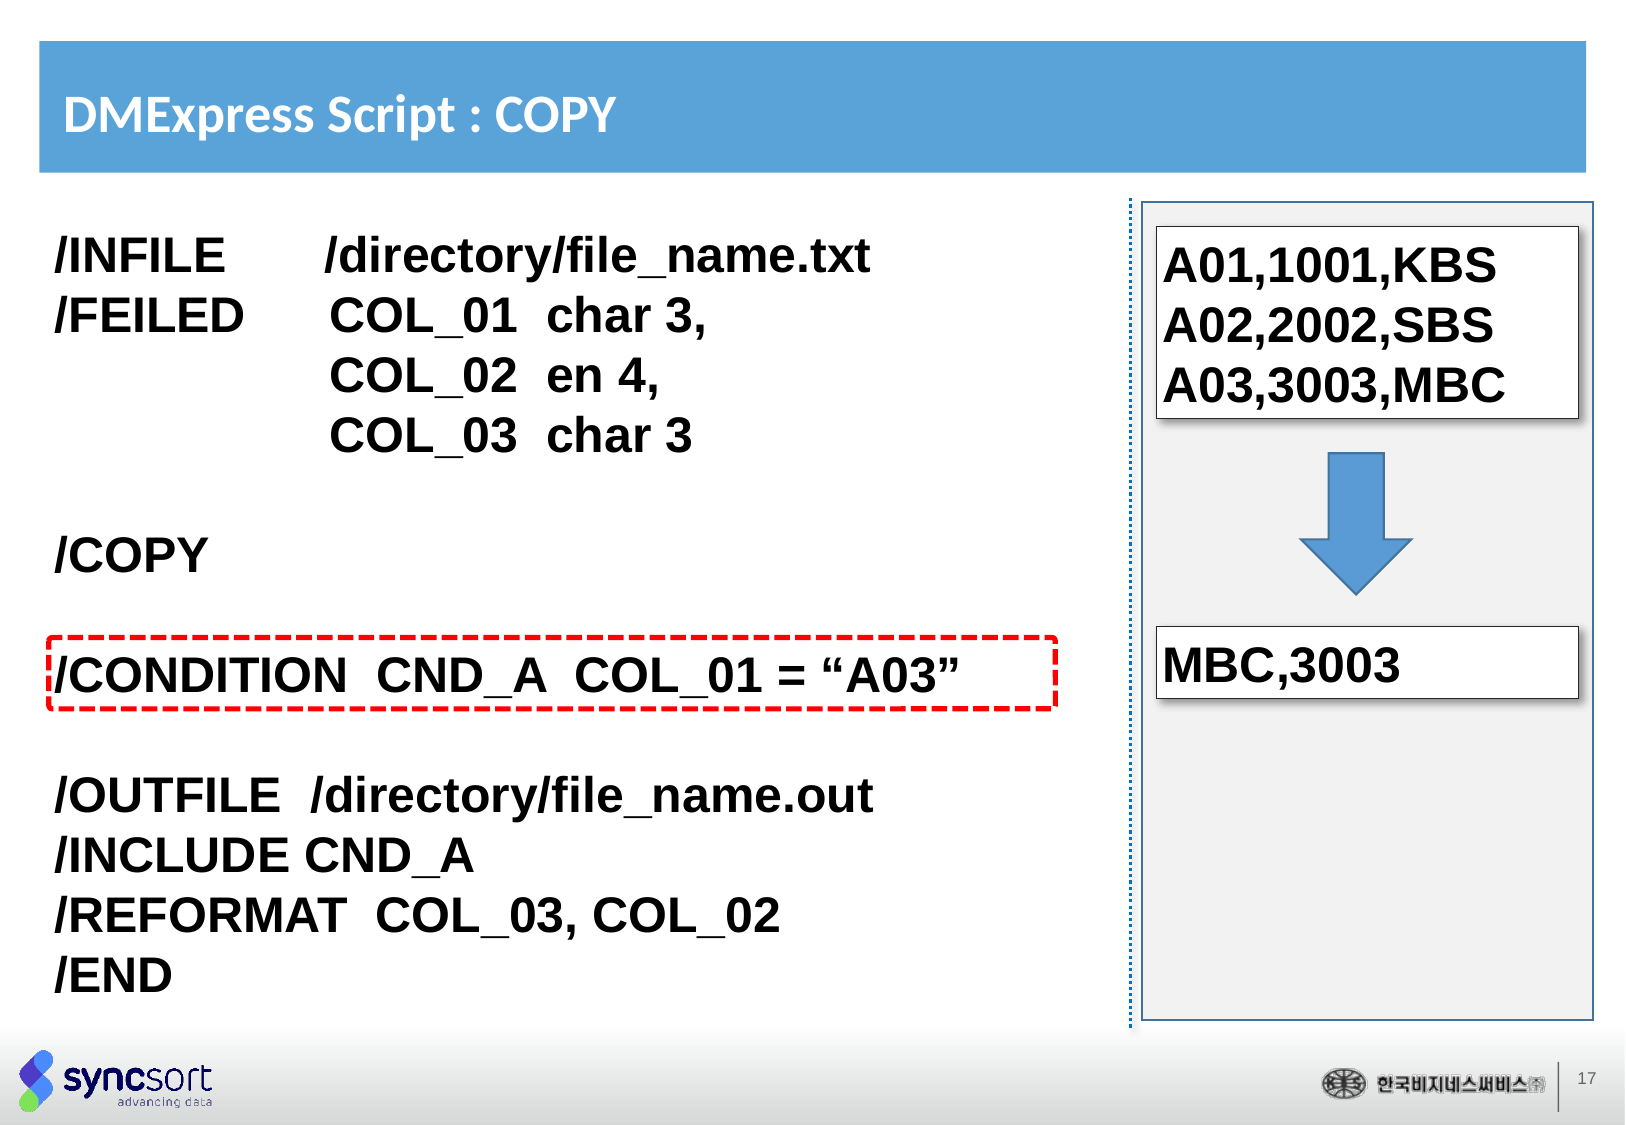

# DMExpress Script : COPY

/INFILE       /directory/file_name.txt
/FEILED      COL_01  char 3,
/FEILED      COL_02  en 4,
/FEILED      COL_03  char 3

/COPY

/CONDITION  CND_A  COL_01 = “A03”

/OUTFILE  /directory/file_name.out
/INCLUDE CND_A
/REFORMAT  COL_03, COL_02
/END
A01,1001,KBS
A02,2002,SBS
A03,3003,MBC

MBC,3003